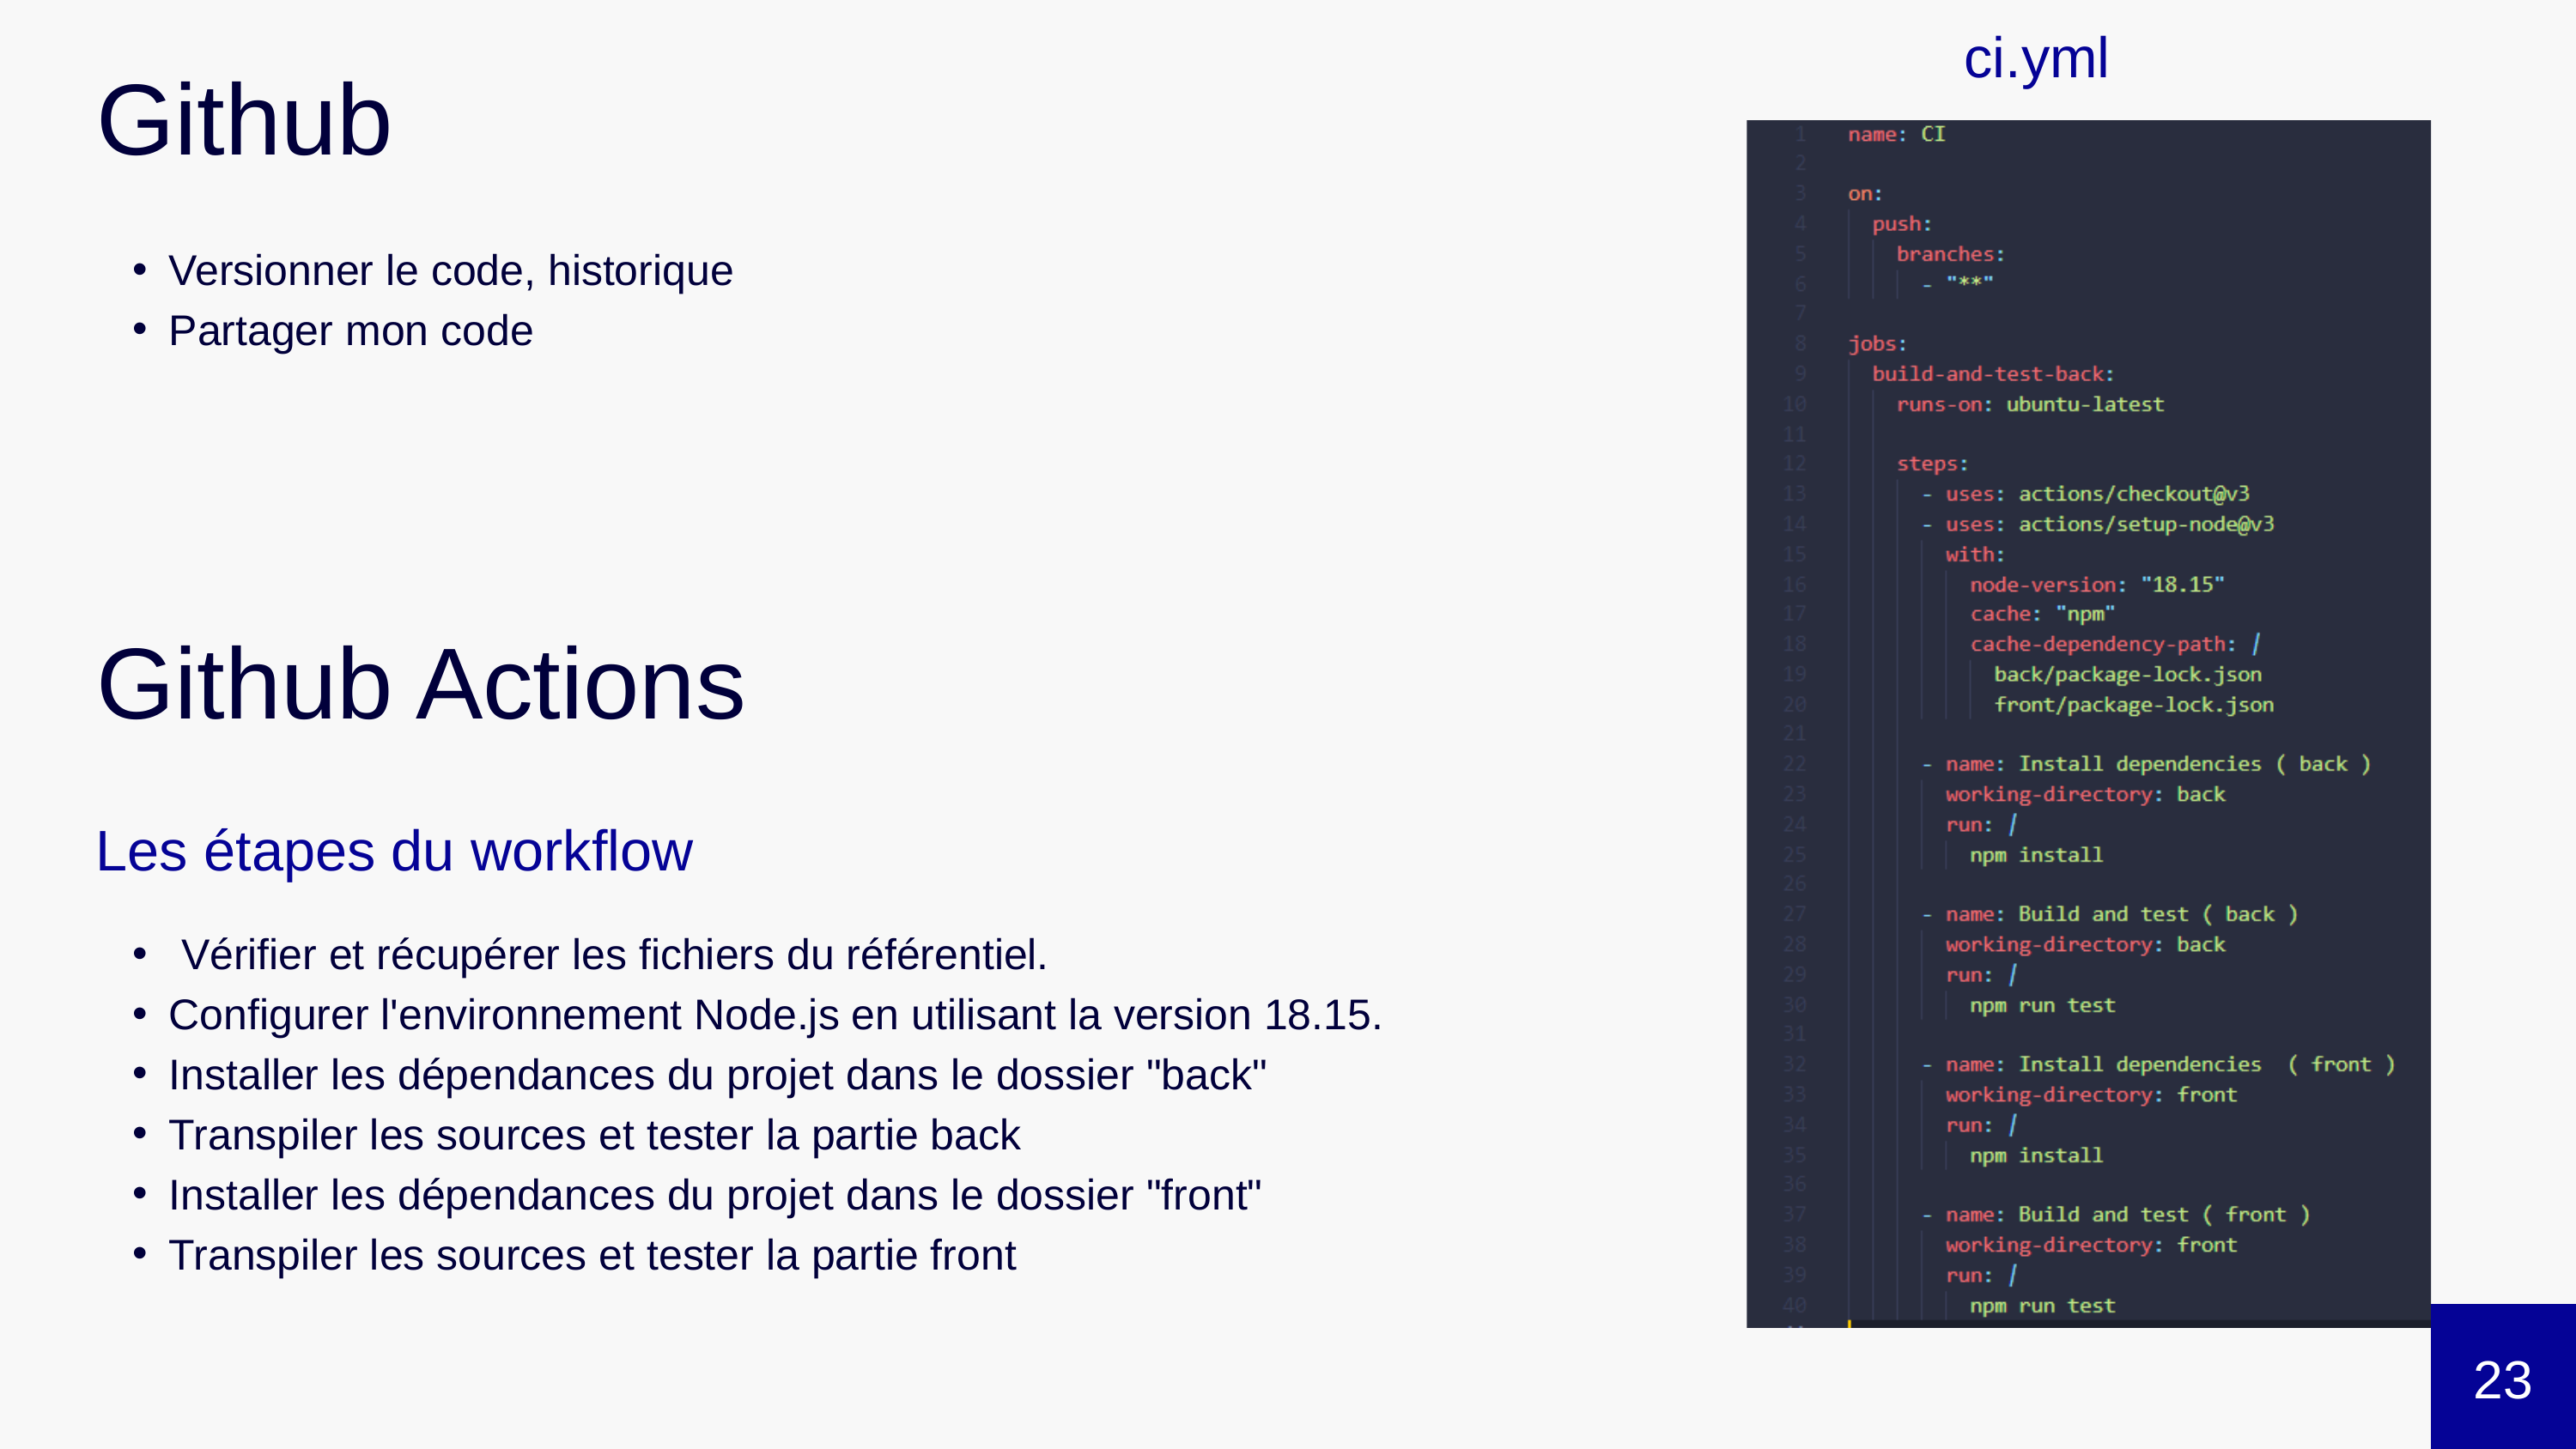

ci.yml
Github

Versionner le code, historique
Partager mon code
Github Actions

Les étapes du workflow
 Vérifier et récupérer les fichiers du référentiel.
Configurer l'environnement Node.js en utilisant la version 18.15.
Installer les dépendances du projet dans le dossier "back"
Transpiler les sources et tester la partie back
Installer les dépendances du projet dans le dossier "front"
Transpiler les sources et tester la partie front

23